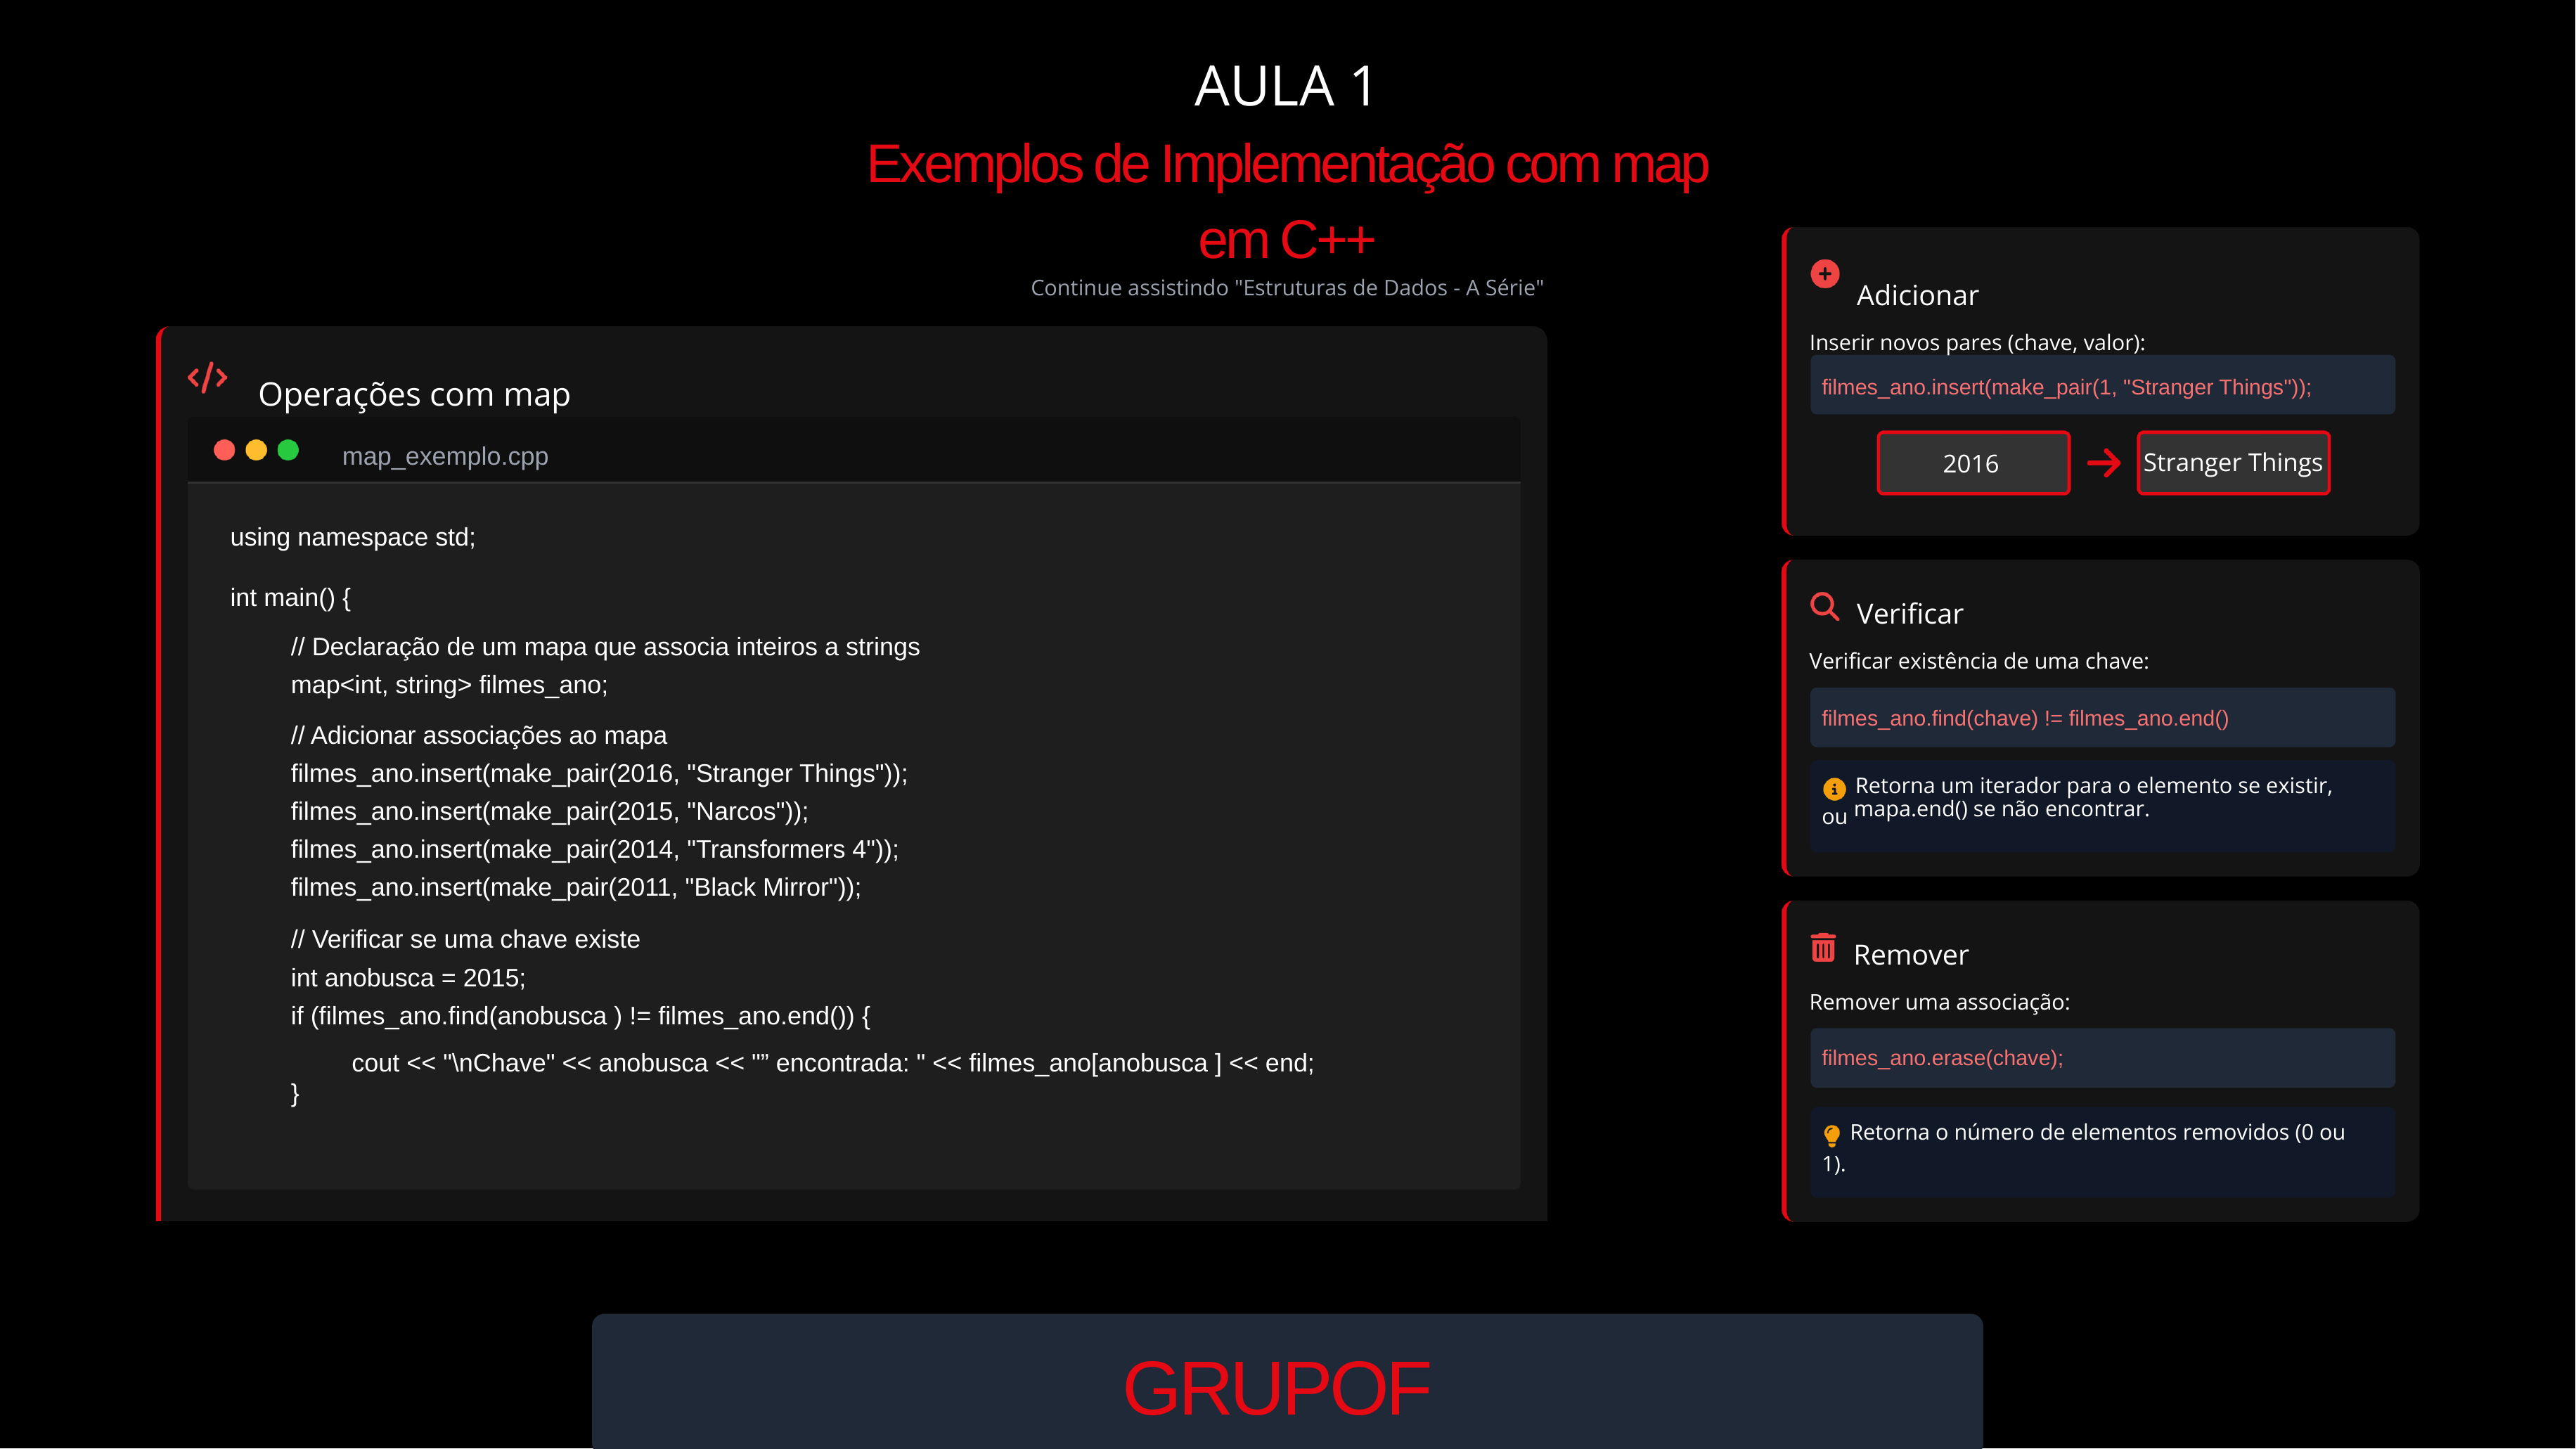

AULA 1
Exemplos de Implementação com map em C++
Continue assistindo "Estruturas de Dados - A Série"

 Adicionar

Inserir novos pares (chave, valor):
Operações com map
filmes_ano.insert(make_pair(1, "Stranger Things"));
map_exemplo.cpp
Stranger Things
2016
using namespace std;

int main() {
 Verificar
// Declaração de um mapa que associa inteiros a strings
map<int, string> filmes_ano;
Verificar existência de uma chave:
filmes_ano.find(chave) != filmes_ano.end()

// Adicionar associações ao mapa
filmes_ano.insert(make_pair(2016, "Stranger Things"));
filmes_ano.insert(make_pair(2015, "Narcos"));
filmes_ano.insert(make_pair(2014, "Transformers 4"));
filmes_ano.insert(make_pair(2011, "Black Mirror"));
 Retorna um iterador para o elemento se existir,
ou
mapa.end() se não encontrar.

// Verificar se uma chave existe
int anobusca = 2015;
if (filmes_ano.find(anobusca ) != filmes_ano.end()) {
 Remover
Remover uma associação:
cout << "\nChave" << anobusca << "” encontrada: " << filmes_ano[anobusca ] << end;
filmes_ano.erase(chave);
}

 Retorna o número de elementos removidos (0 ou
1).

GRUPOFLIX